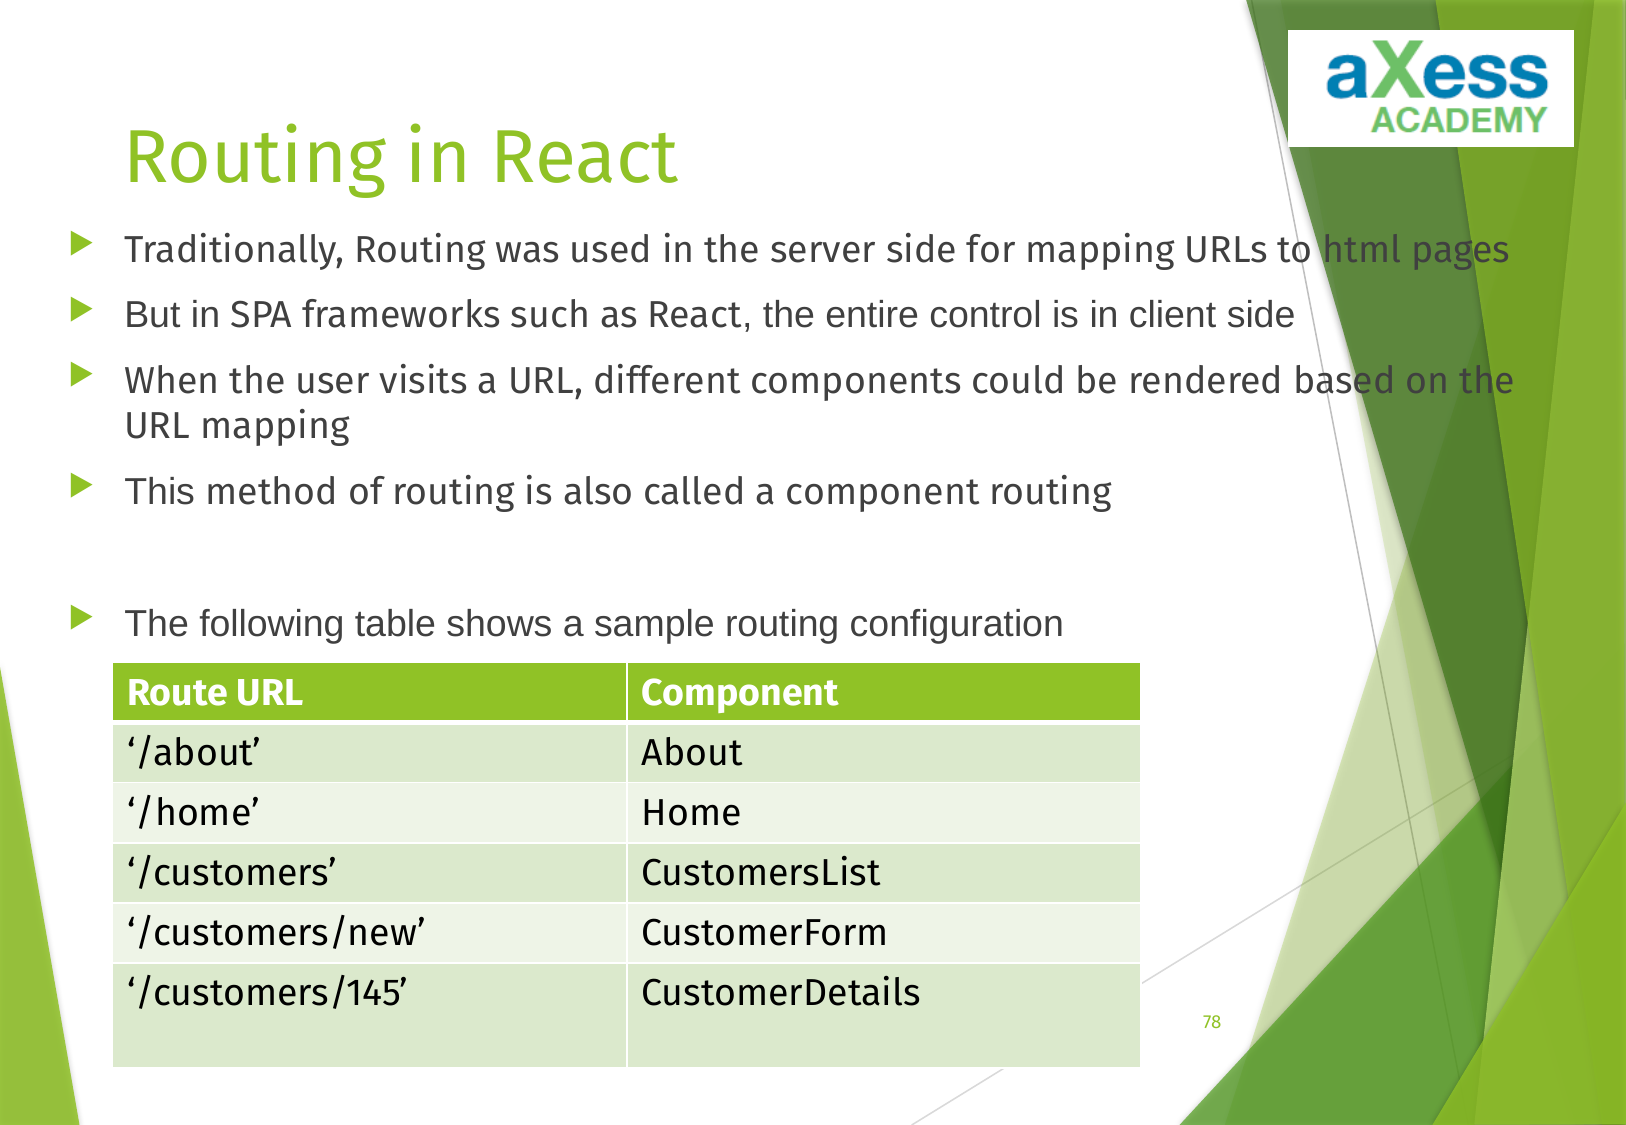

# Routing in React
Traditionally, Routing was used in the server side for mapping URLs to html pages
But in SPA frameworks such as React, the entire control is in client side
When the user visits a URL, different components could be rendered based on the URL mapping
This method of routing is also called a component routing

The following table shows a sample routing configuration

| Route URL | Component |
| --- | --- |
| ‘/about’ | About |
| ‘/home’ | Home |
| ‘/customers’ | CustomersList |
| ‘/customers/new’ | CustomerForm |
| ‘/customers/145’ | CustomerDetails |
78